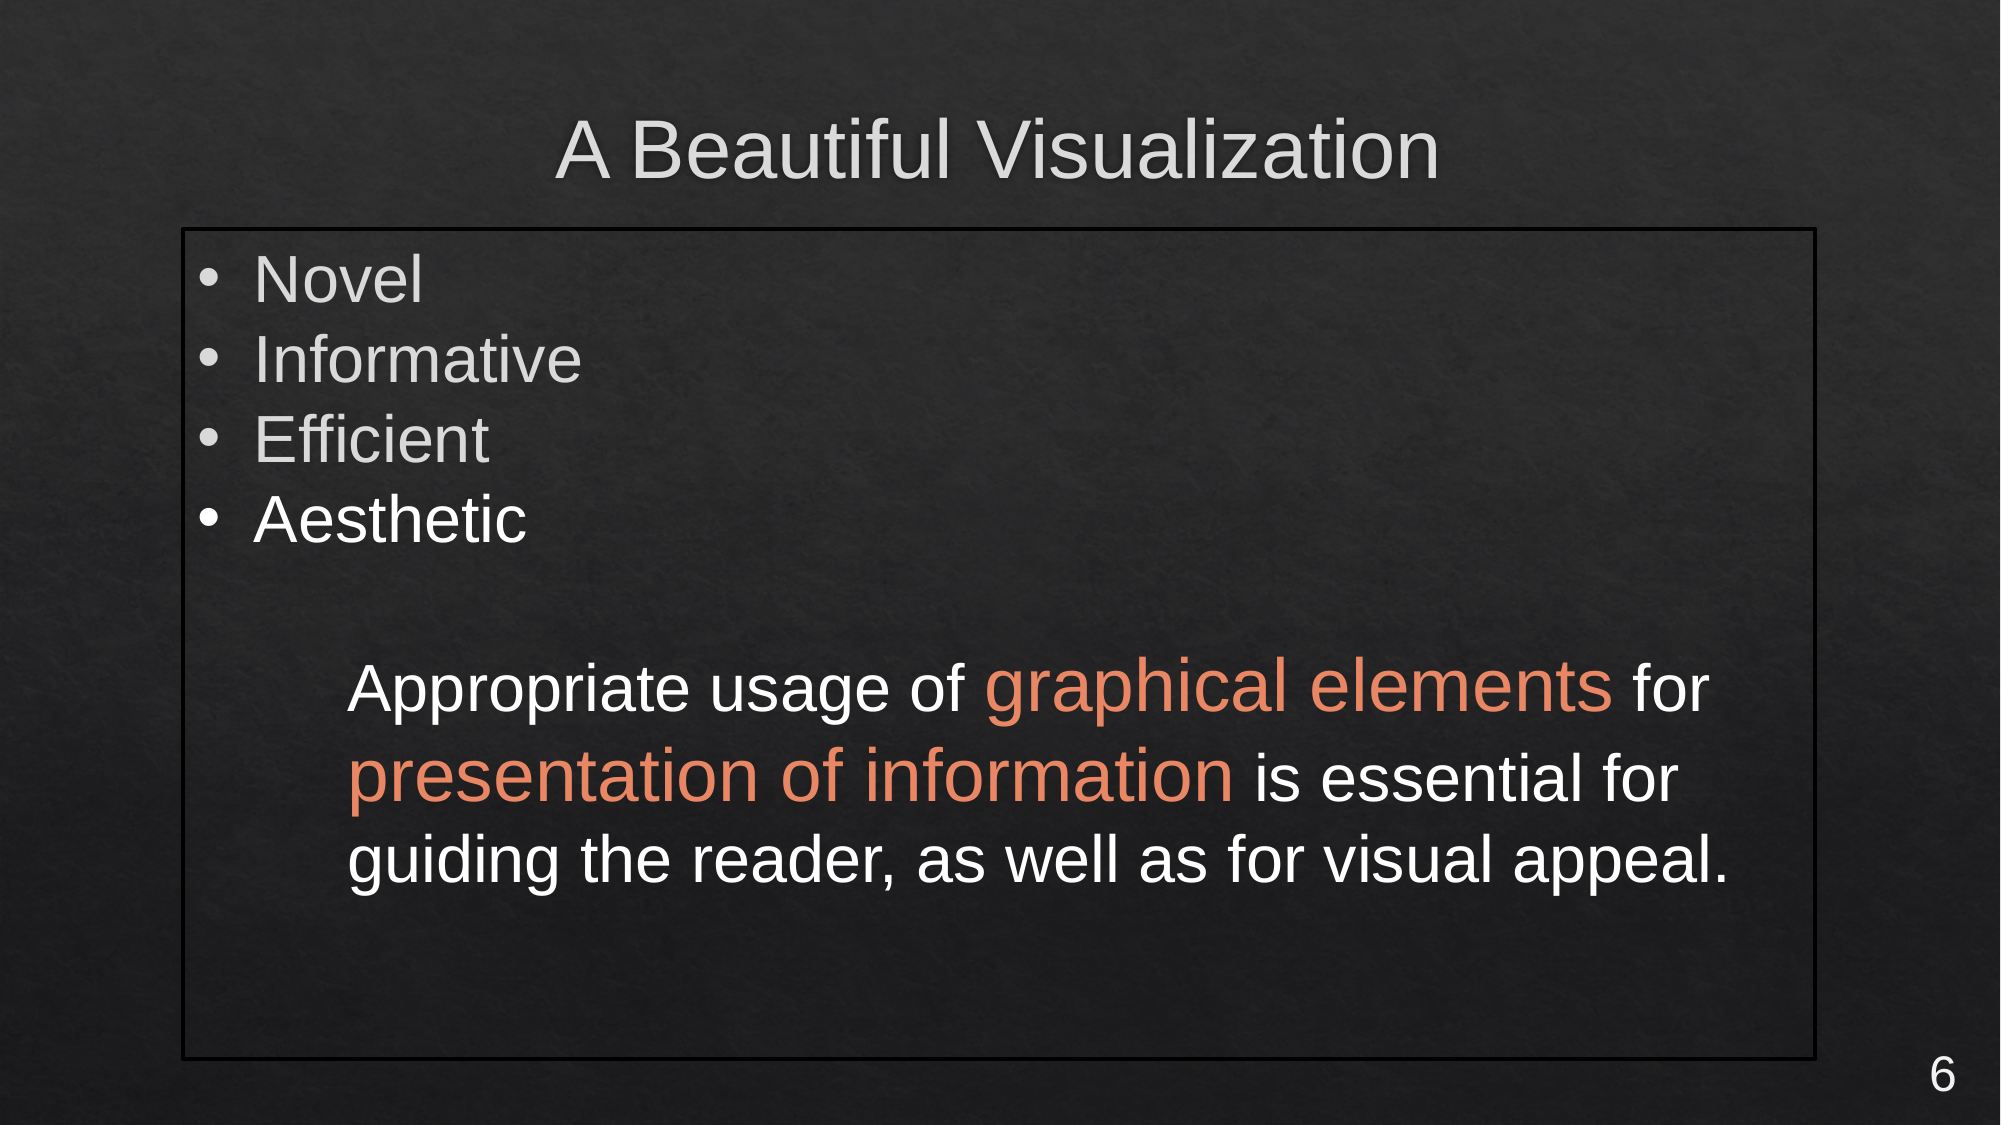

# A Beautiful Visualization
Novel
Informative
Efficient
Aesthetic

	Appropriate usage of graphical elements for 	presentation of information is essential for
	guiding the reader, as well as for visual appeal.
6